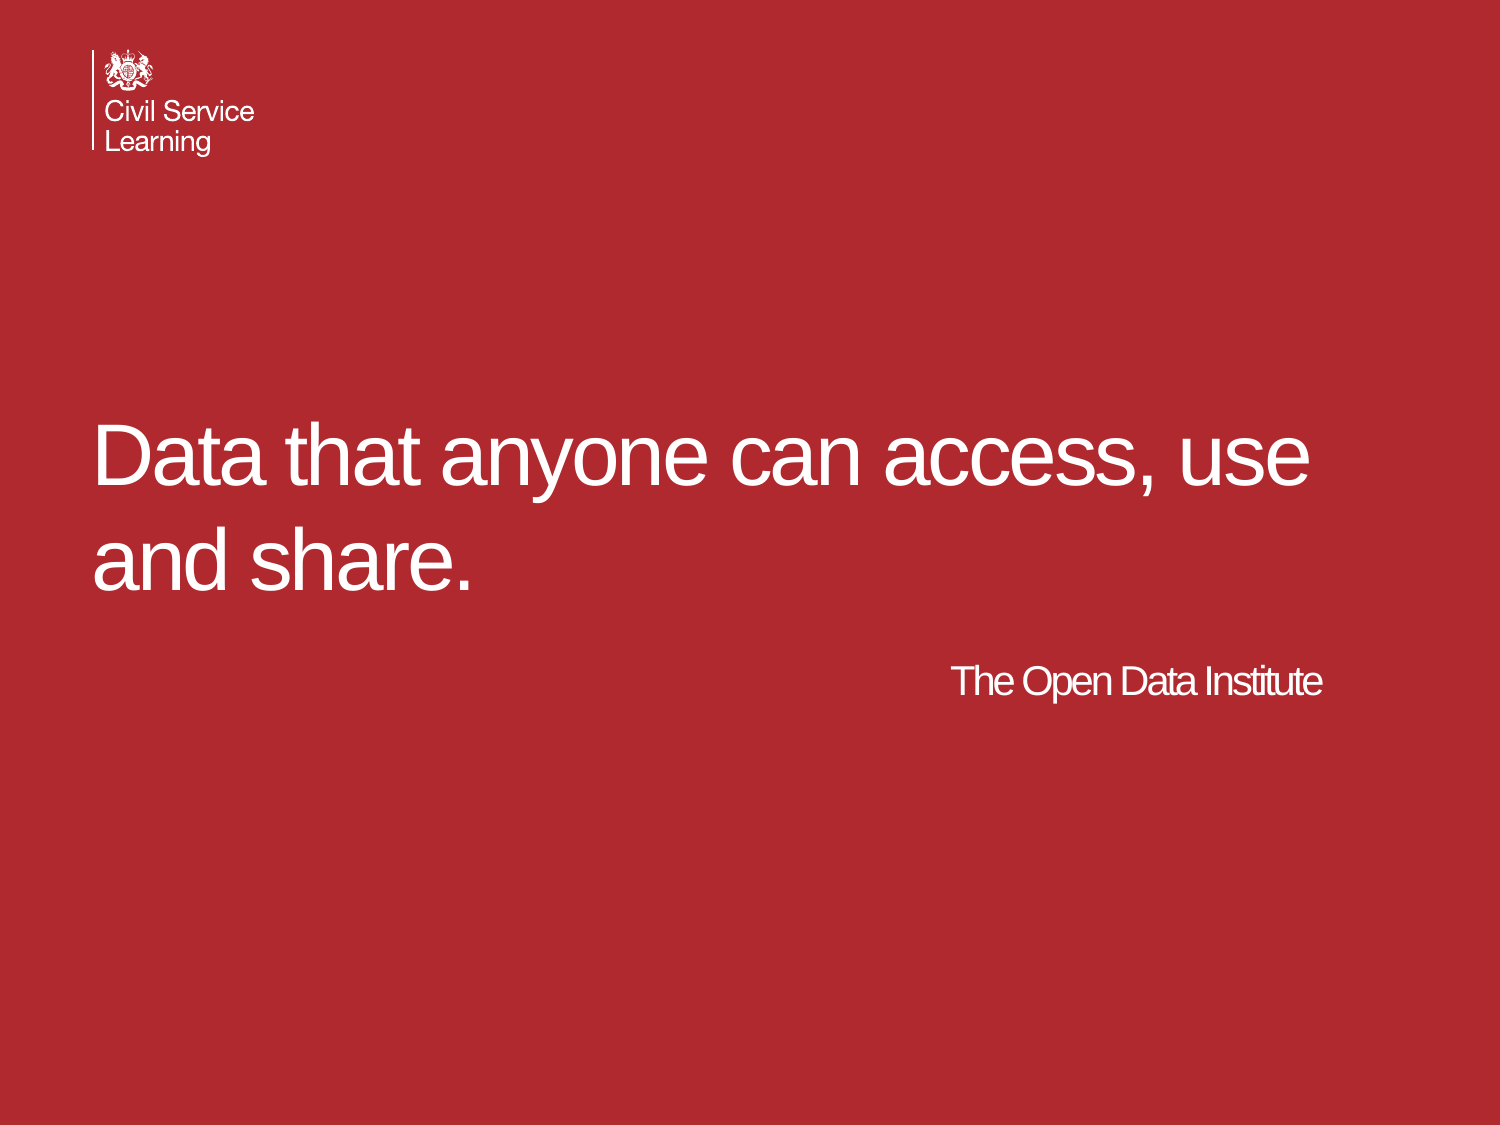

# Data that anyone can access, use and share. The Open Data Institute
17
Open data